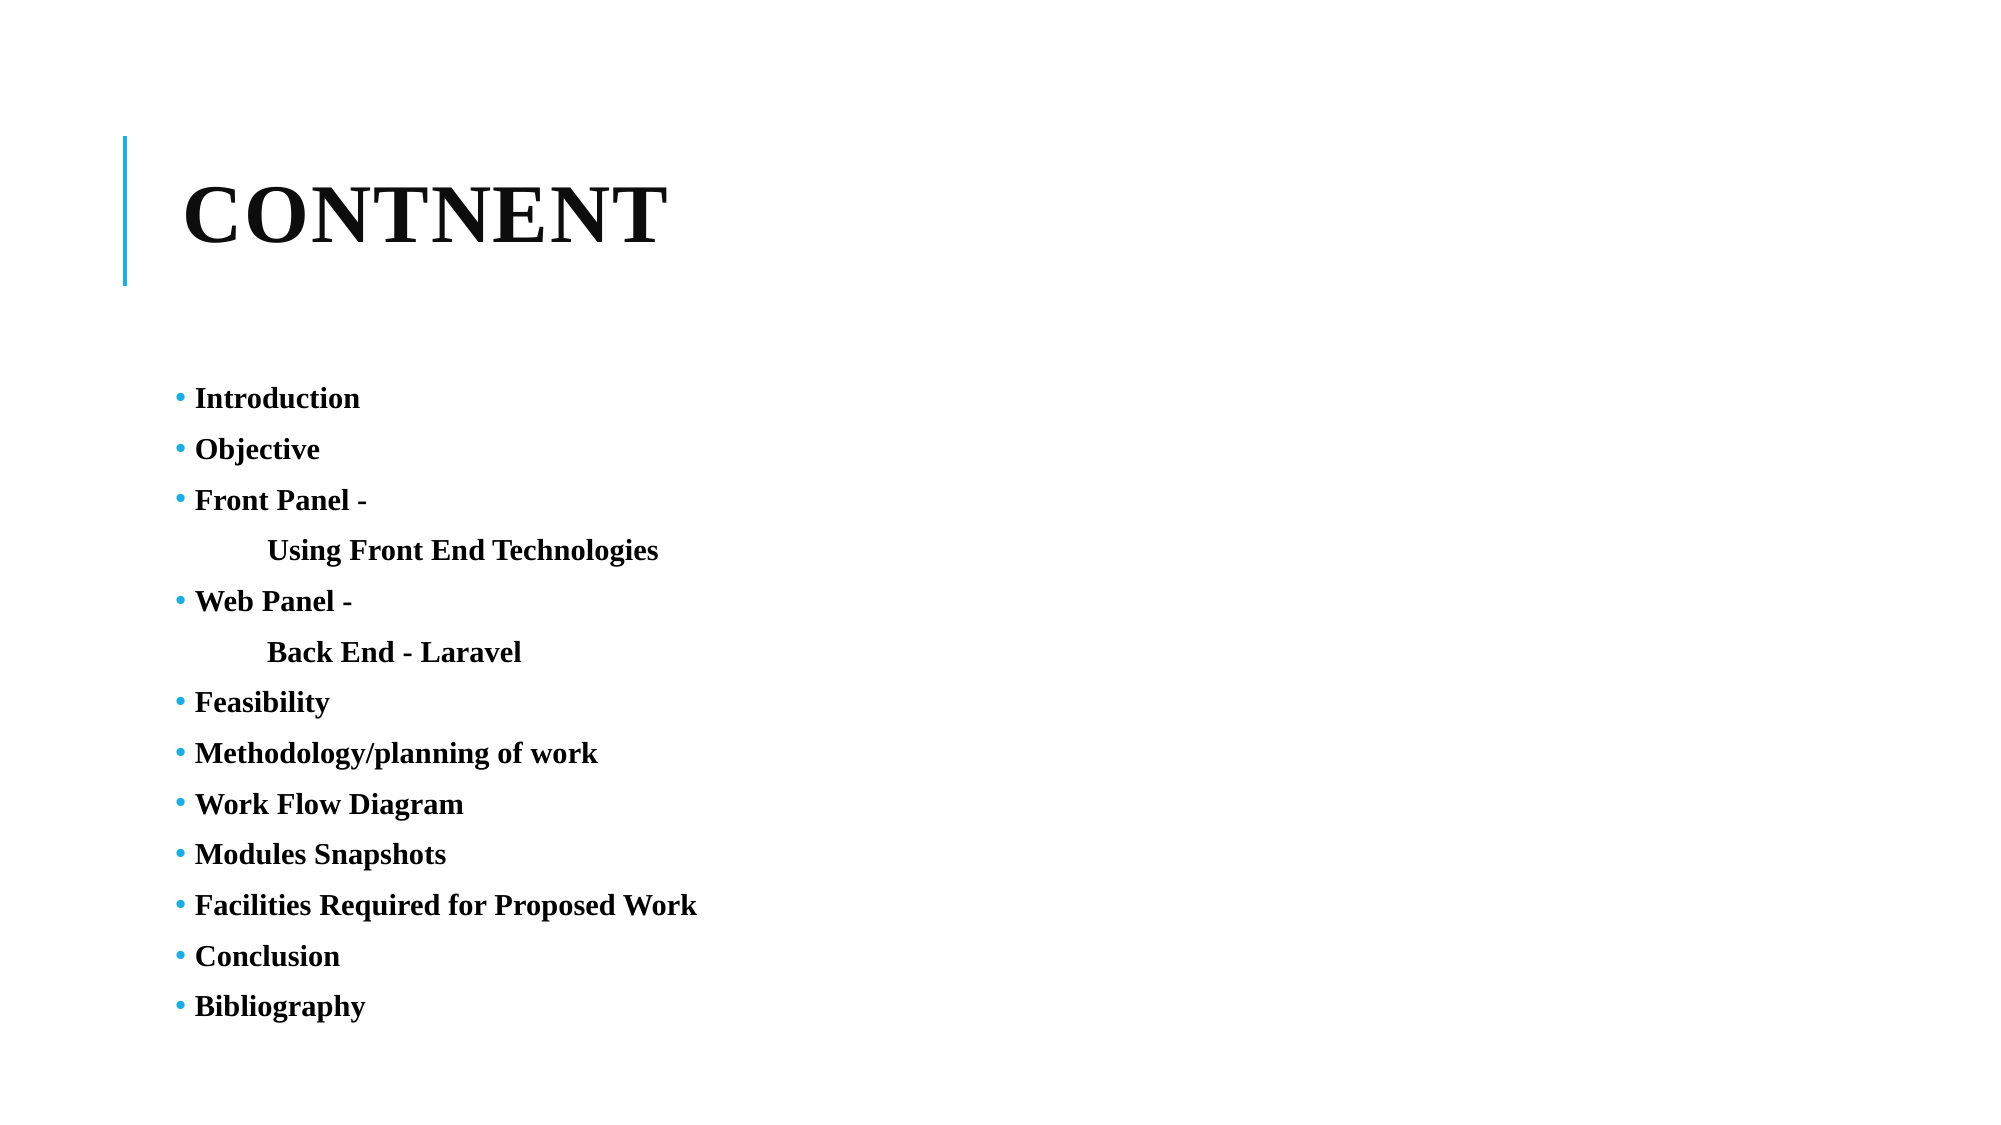

# CONTNENT
Introduction
Objective
Front Panel -
	Using Front End Technologies
Web Panel -
	Back End - Laravel
Feasibility
Methodology/planning of work
Work Flow Diagram
Modules Snapshots
Facilities Required for Proposed Work
Conclusion
Bibliography